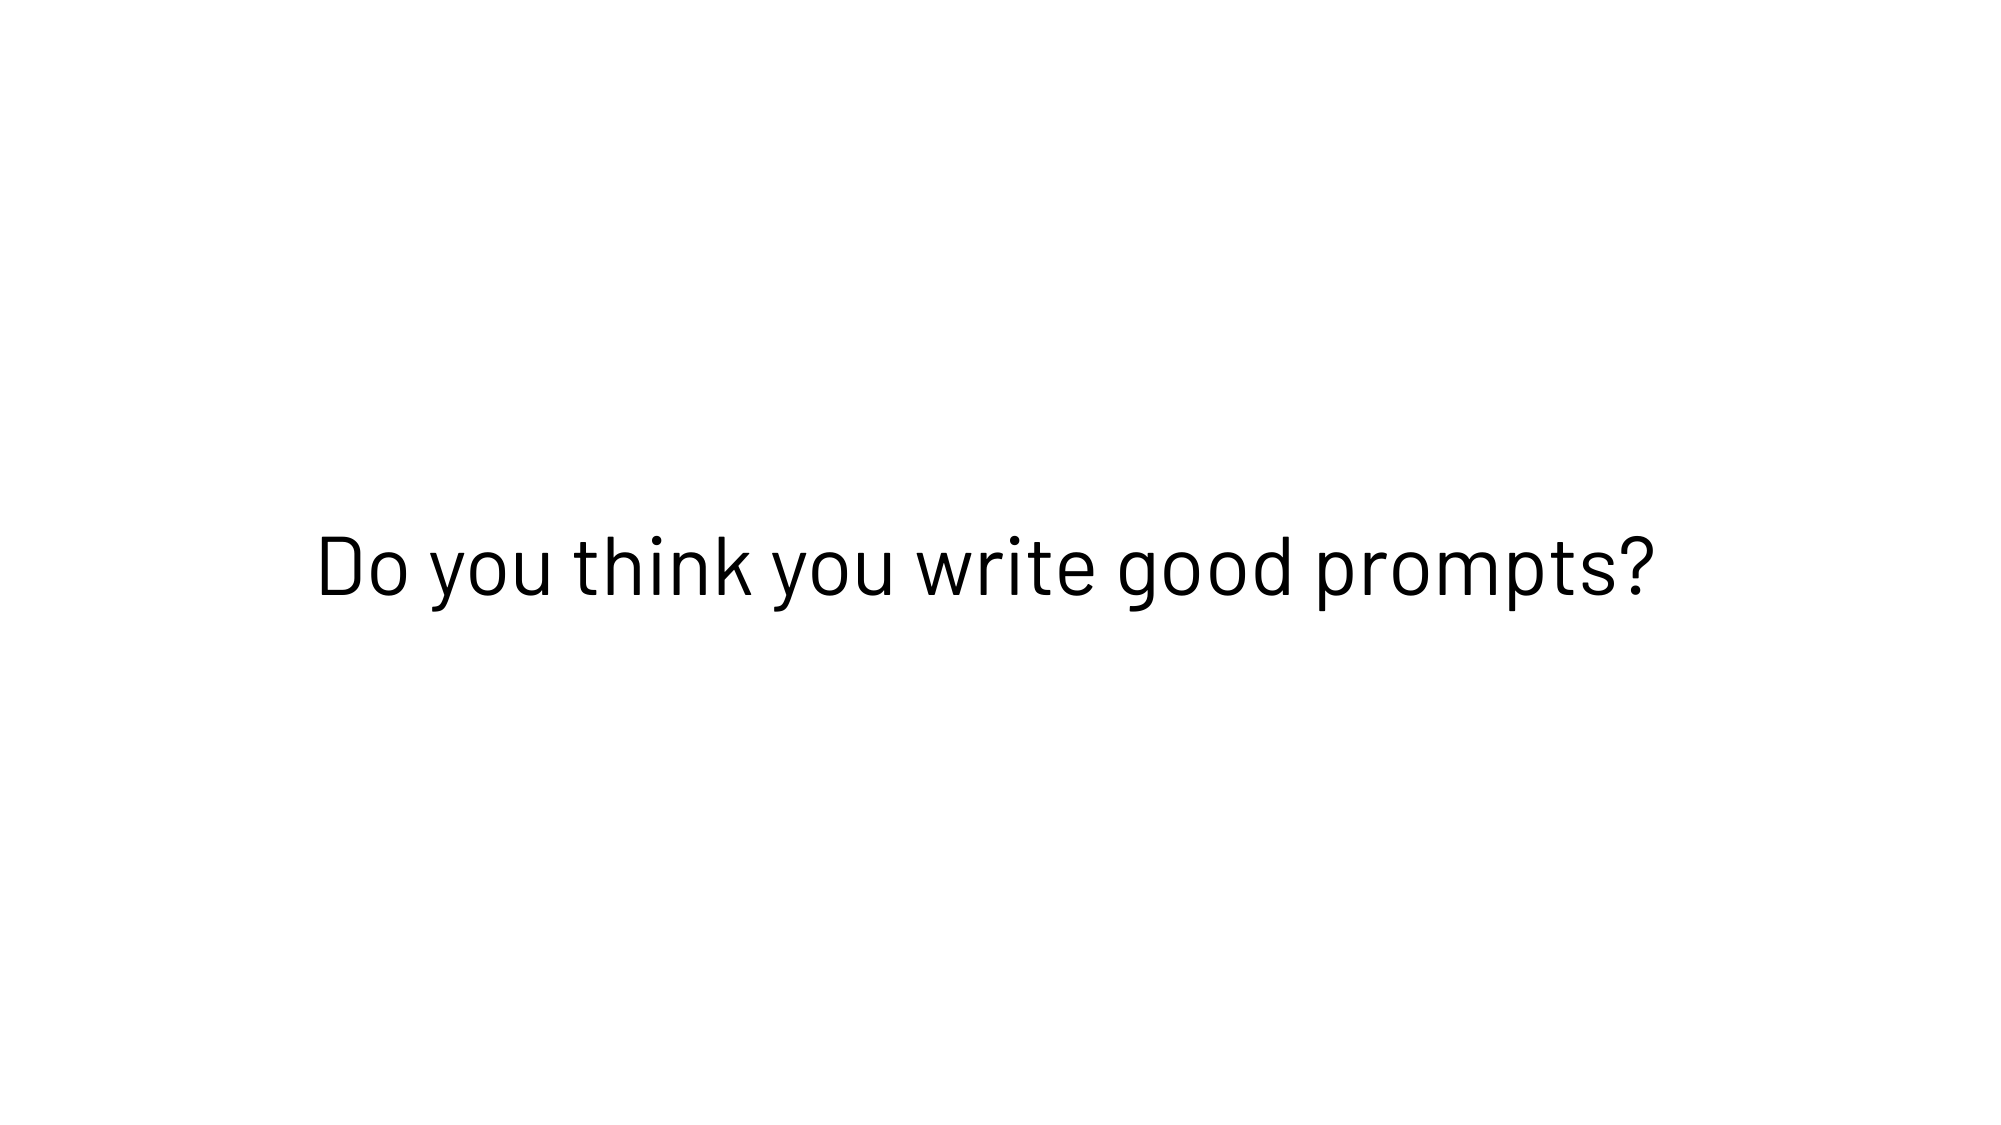

Do you think you write good prompts?